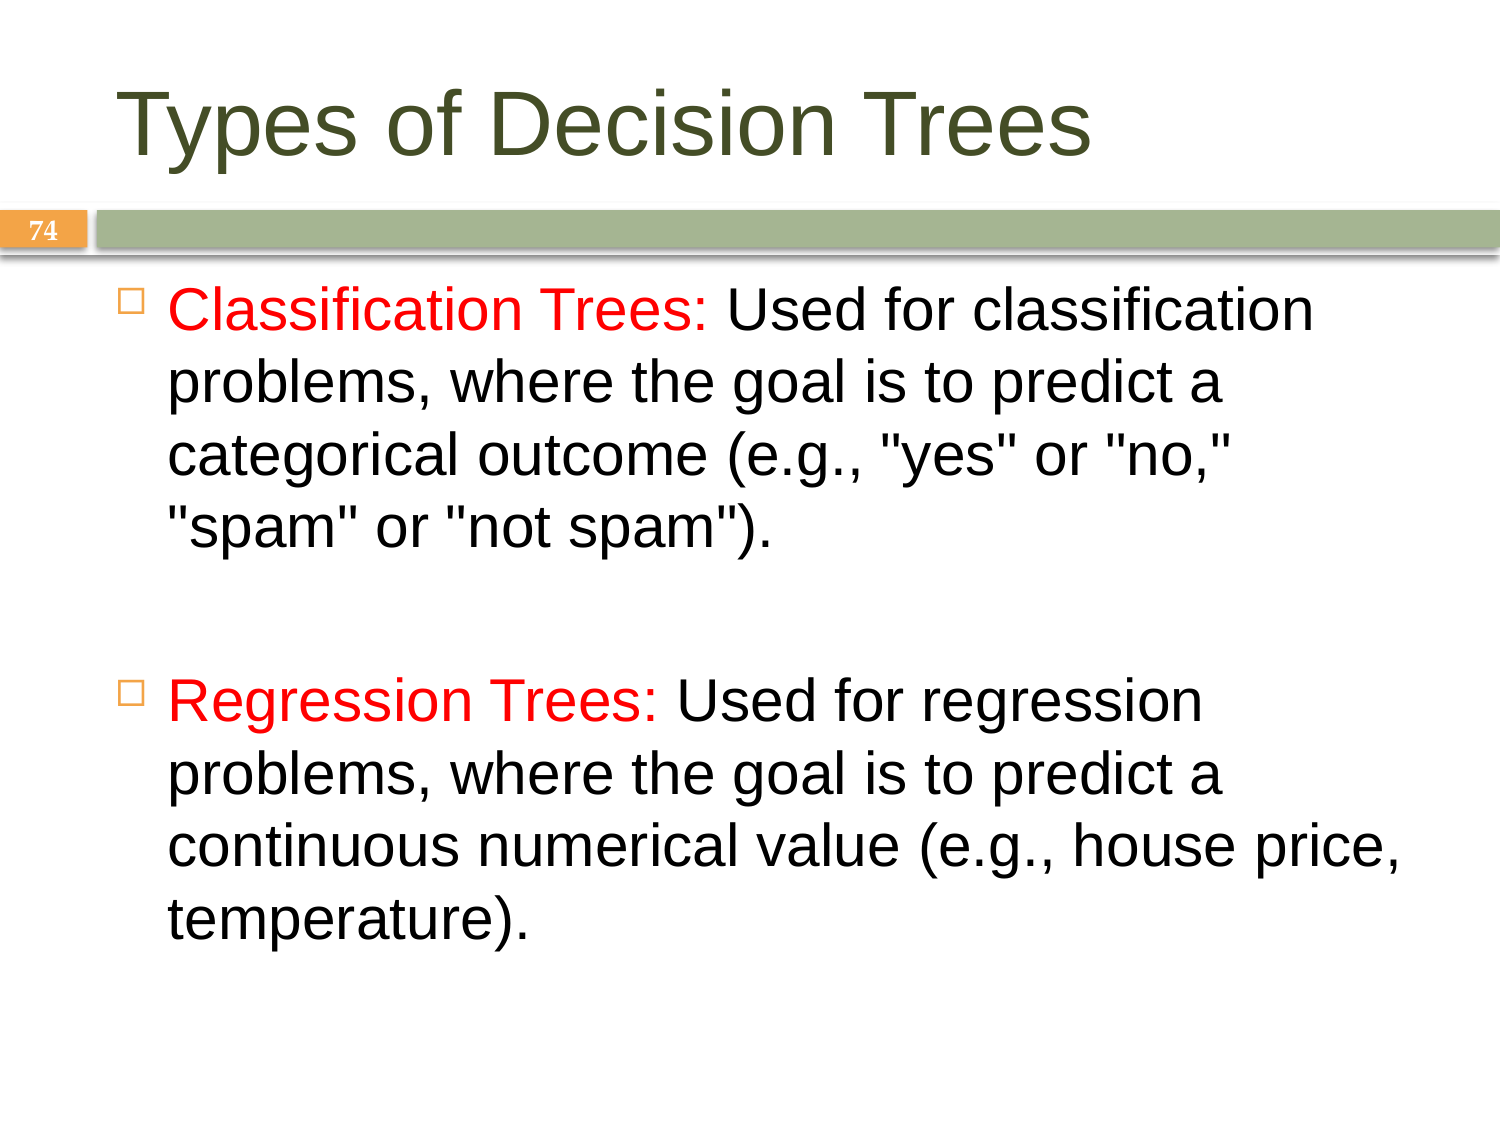

# Types of Decision Trees
74
Classification Trees: Used for classification problems, where the goal is to predict a categorical outcome (e.g., "yes" or "no," "spam" or "not spam").

Regression Trees: Used for regression problems, where the goal is to predict a continuous numerical value (e.g., house price, temperature).